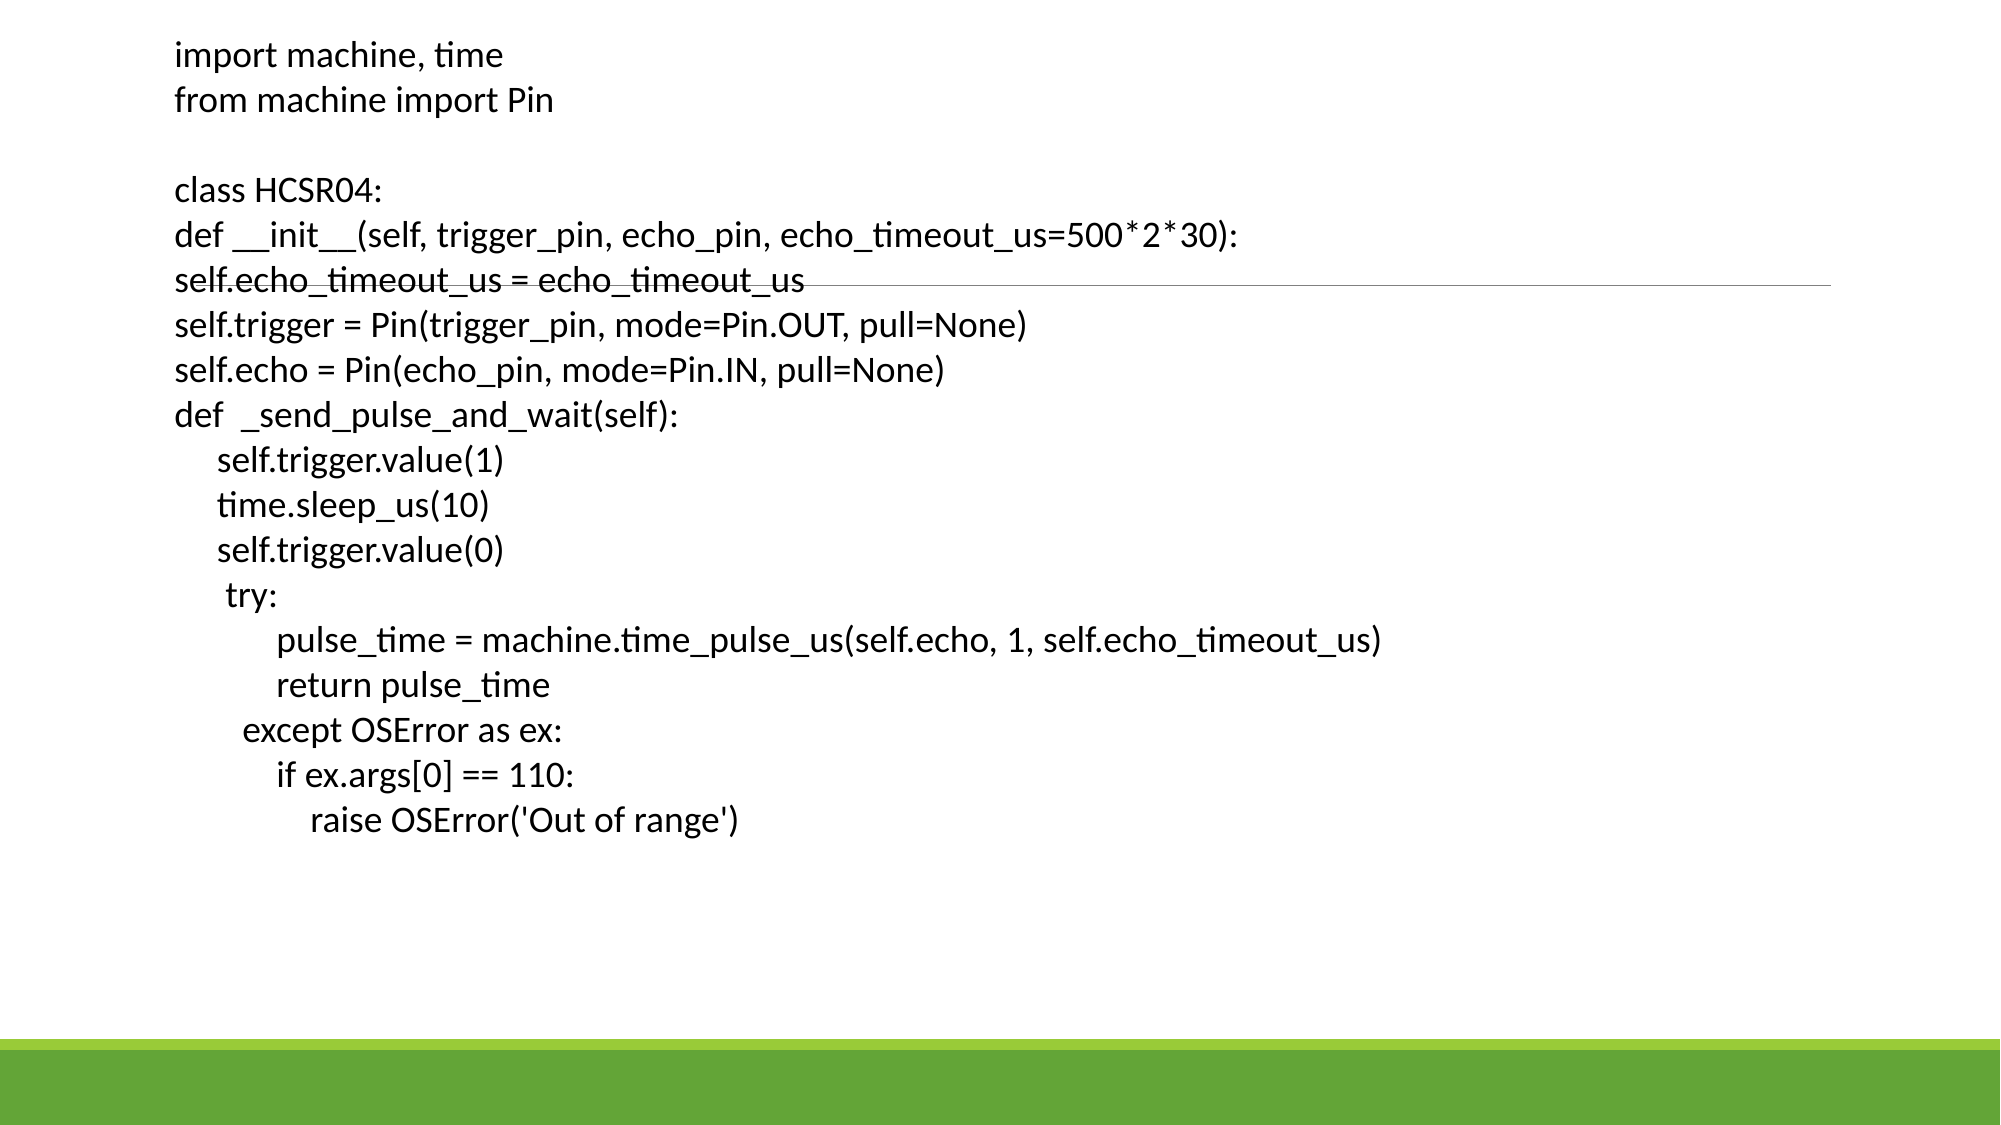

import machine, time
from machine import Pin

class HCSR04:
def __init__(self, trigger_pin, echo_pin, echo_timeout_us=500*2*30):
self.echo_timeout_us = echo_timeout_us
self.trigger = Pin(trigger_pin, mode=Pin.OUT, pull=None)
self.echo = Pin(echo_pin, mode=Pin.IN, pull=None)
def  _send_pulse_and_wait(self):
     self.trigger.value(1)
     time.sleep_us(10)
     self.trigger.value(0)
      try:
            pulse_time = machine.time_pulse_us(self.echo, 1, self.echo_timeout_us)
            return pulse_time
        except OSError as ex:
            if ex.args[0] == 110:
                raise OSError('Out of range')